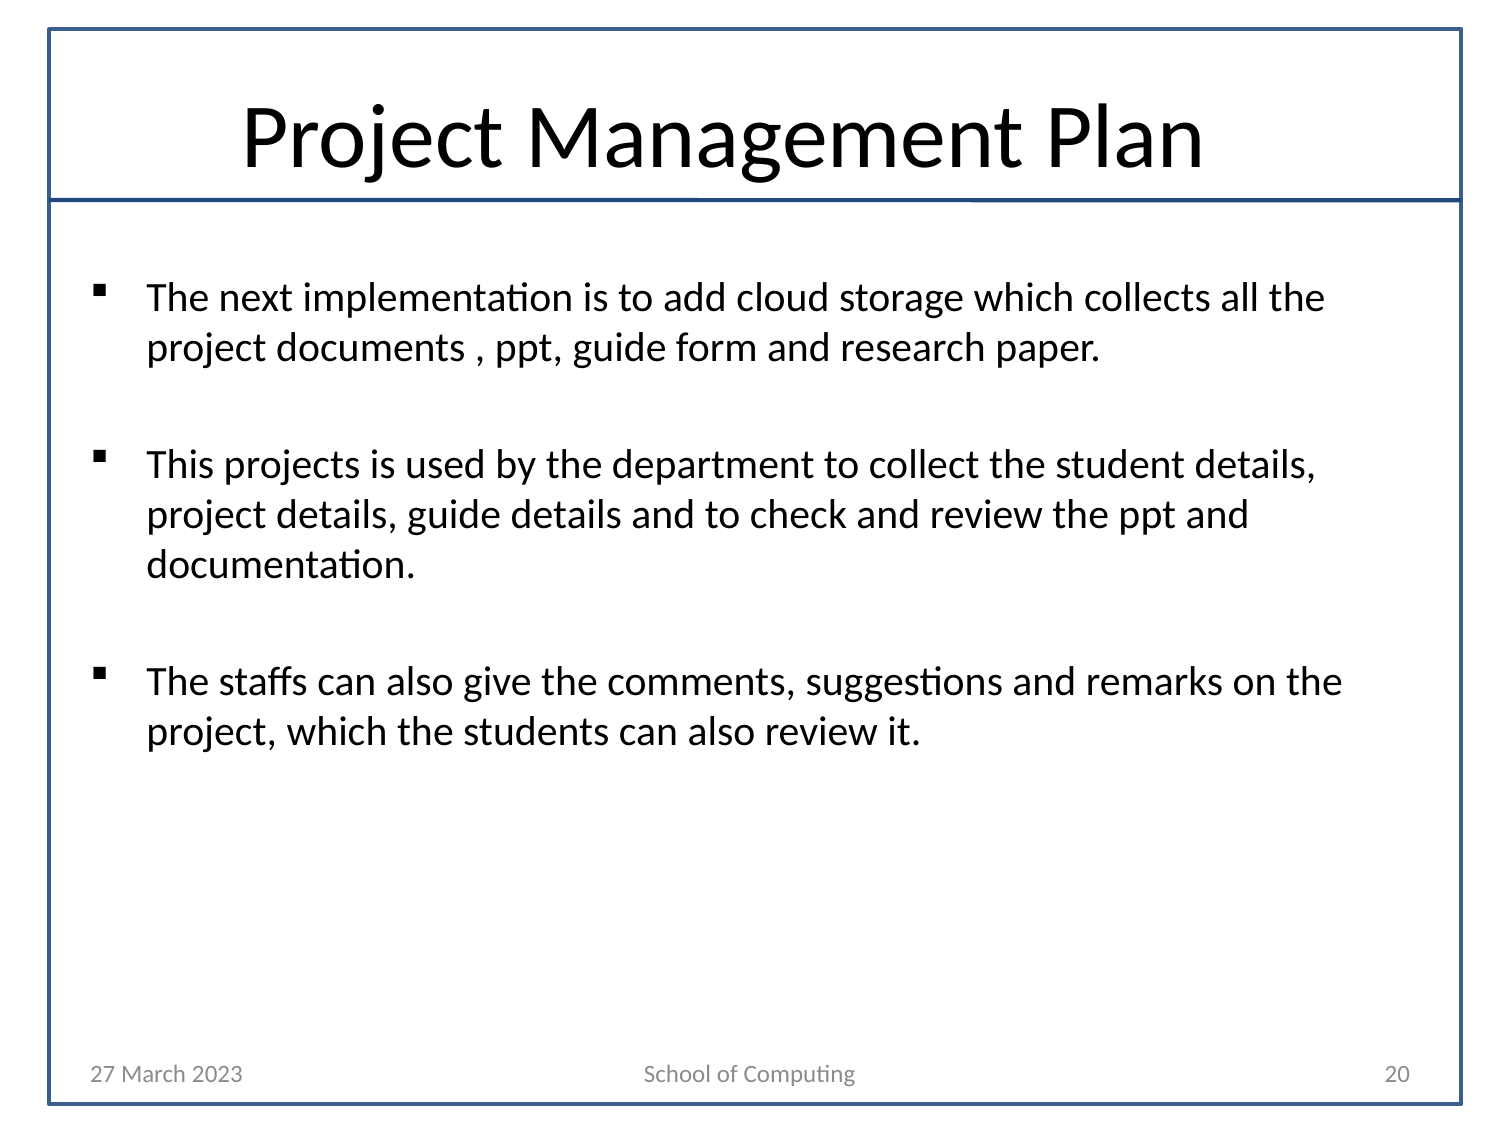

# Project Management Plan
The next implementation is to add cloud storage which collects all the project documents , ppt, guide form and research paper.

This projects is used by the department to collect the student details, project details, guide details and to check and review the ppt and documentation.

The staffs can also give the comments, suggestions and remarks on the project, which the students can also review it.
27 March 2023
School of Computing
20